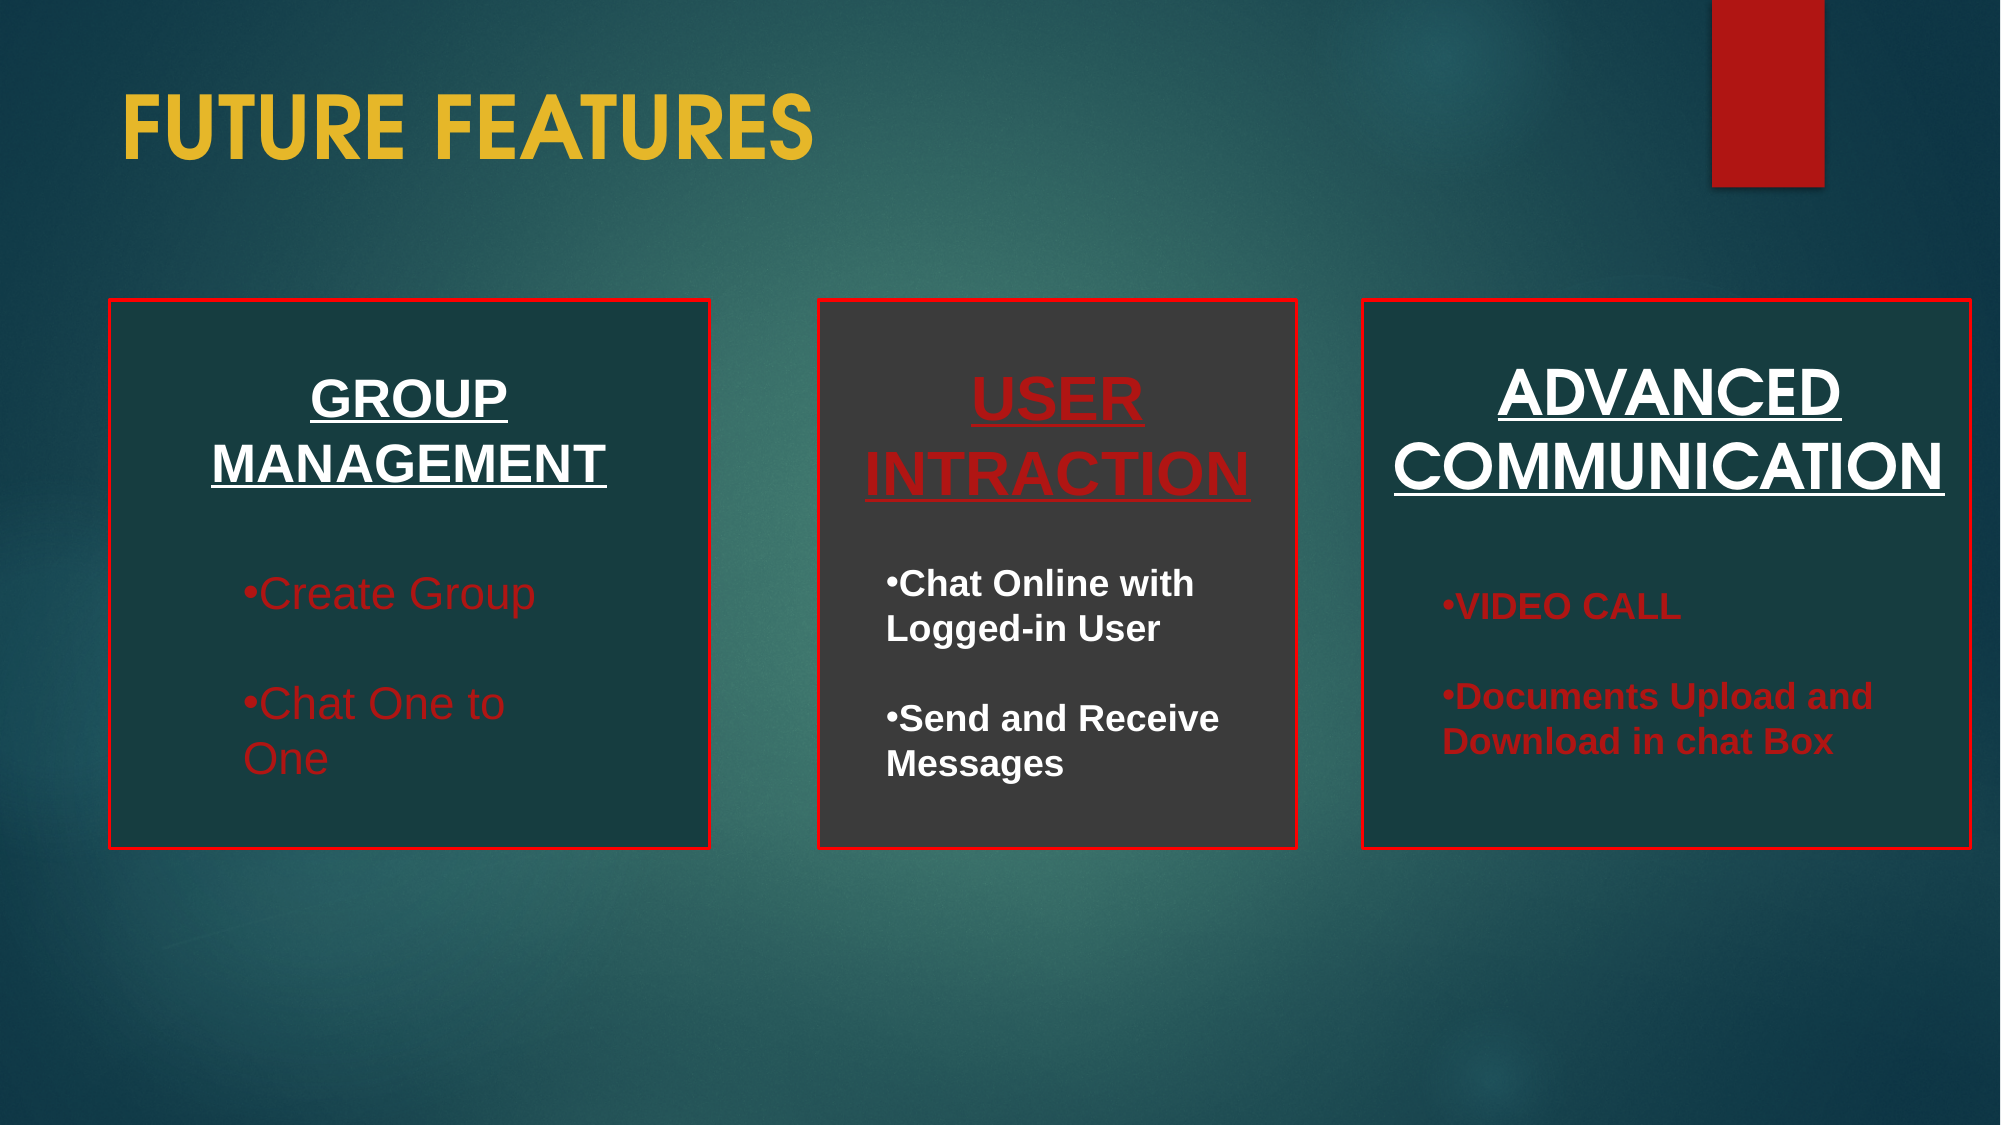

FUTURE FEATURES

ADVANCED COMMUNICATION
USER INTRACTION
GROUP MANAGEMENT
Chat Online with Logged-in User

Send and Receive Messages

Create Group

Chat One to One
VIDEO CALL

Documents Upload and Download in chat Box